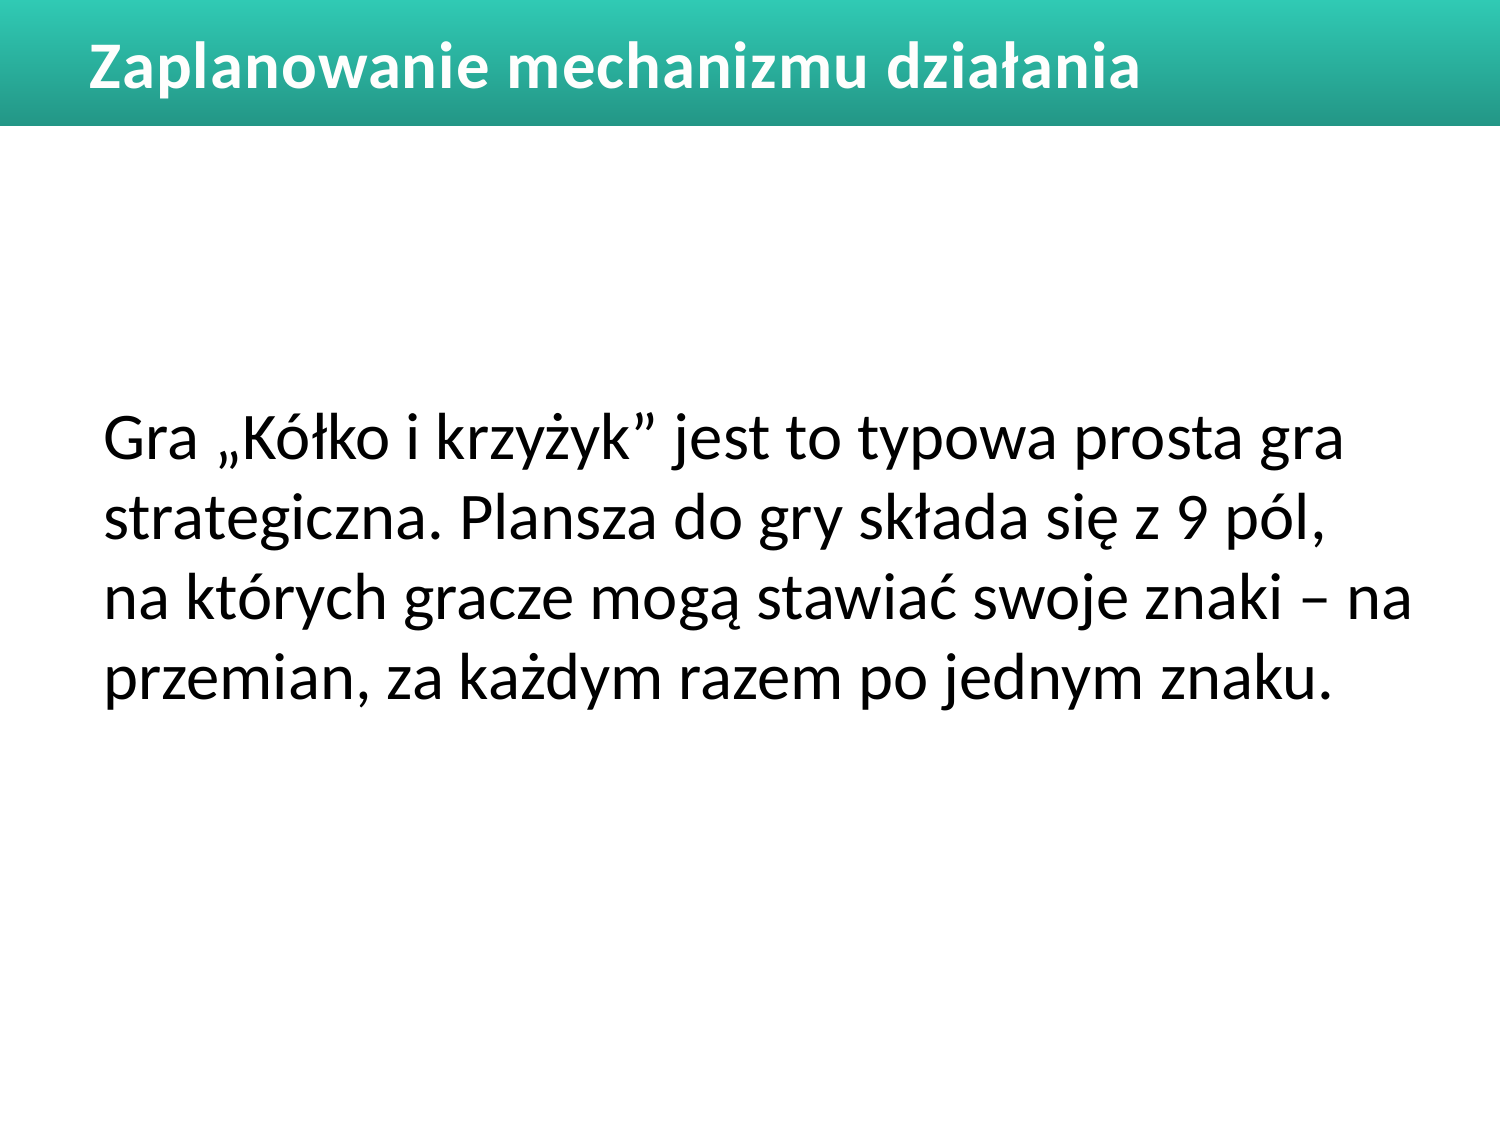

Zaplanowanie mechanizmu działania
Gra „Kółko i krzyżyk” jest to typowa prosta gra strategiczna. Plansza do gry składa się z 9 pól,
na których gracze mogą stawiać swoje znaki – na przemian, za każdym razem po jednym znaku.